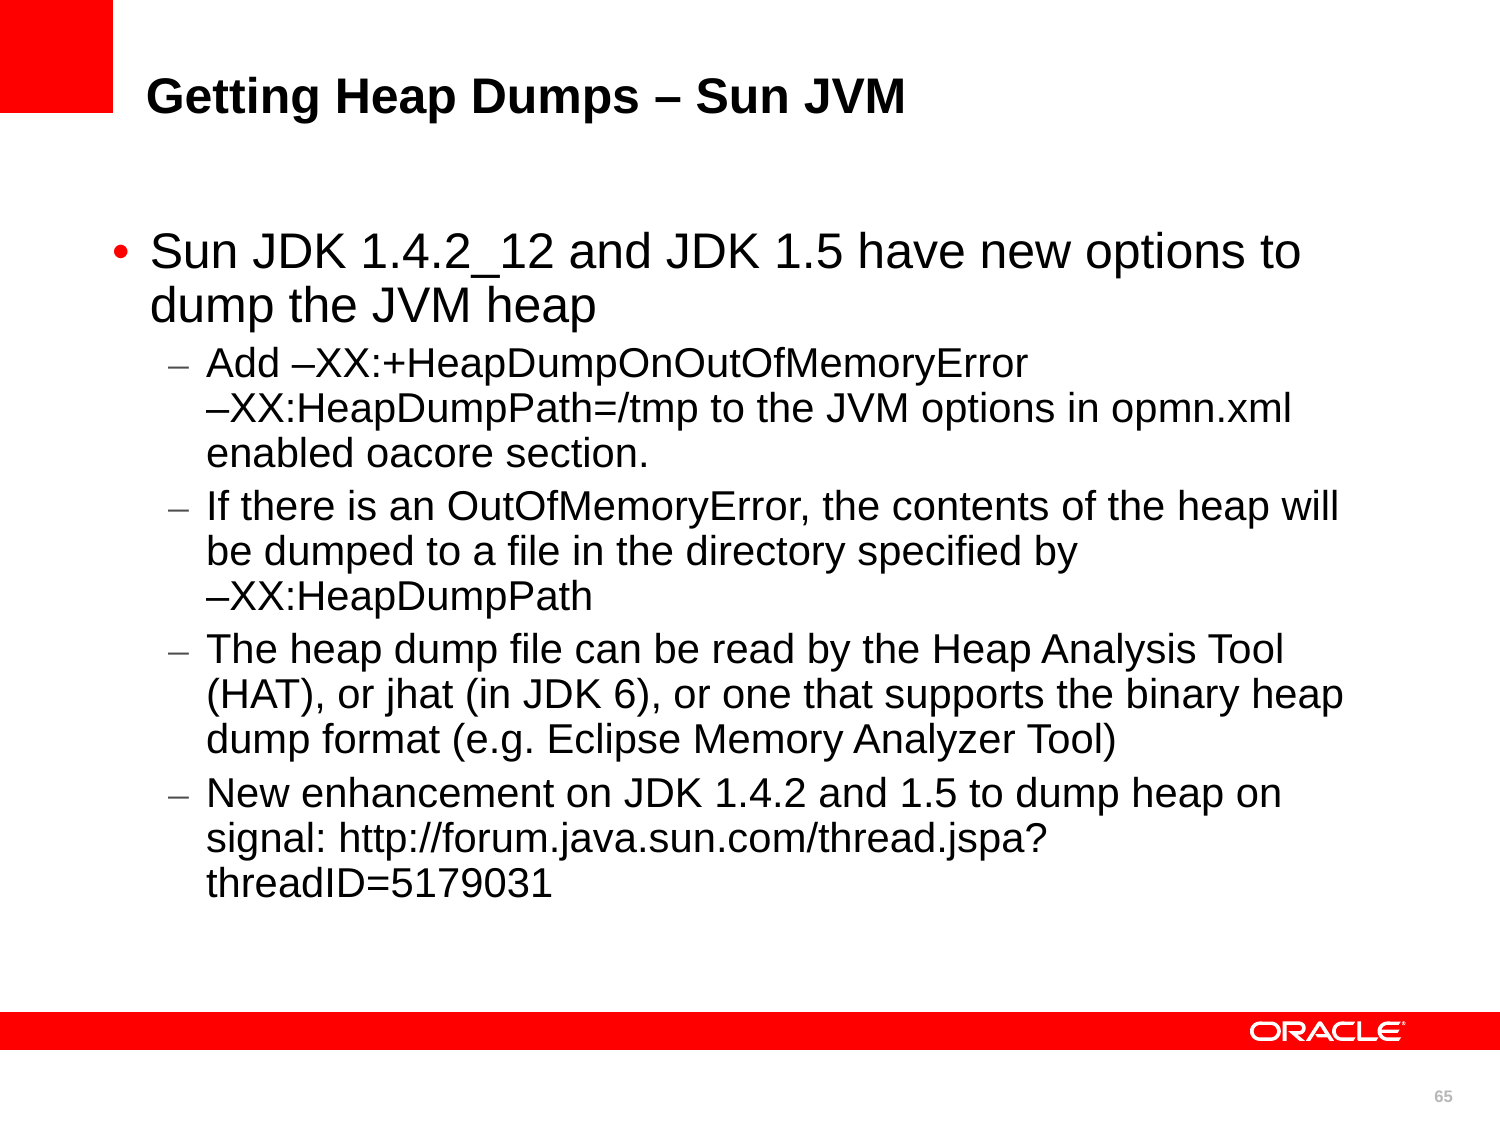

# Getting Heap Dumps – Sun JVM
Sun JDK 1.4.2_12 and JDK 1.5 have new options to dump the JVM heap
Add –XX:+HeapDumpOnOutOfMemoryError
–XX:HeapDumpPath=/tmp to the JVM options in opmn.xml enabled oacore section.
If there is an OutOfMemoryError, the contents of the heap will be dumped to a file in the directory specified by
–XX:HeapDumpPath
The heap dump file can be read by the Heap Analysis Tool (HAT), or jhat (in JDK 6), or one that supports the binary heap dump format (e.g. Eclipse Memory Analyzer Tool)
New enhancement on JDK 1.4.2 and 1.5 to dump heap on signal: http://forum.java.sun.com/thread.jspa?threadID=5179031